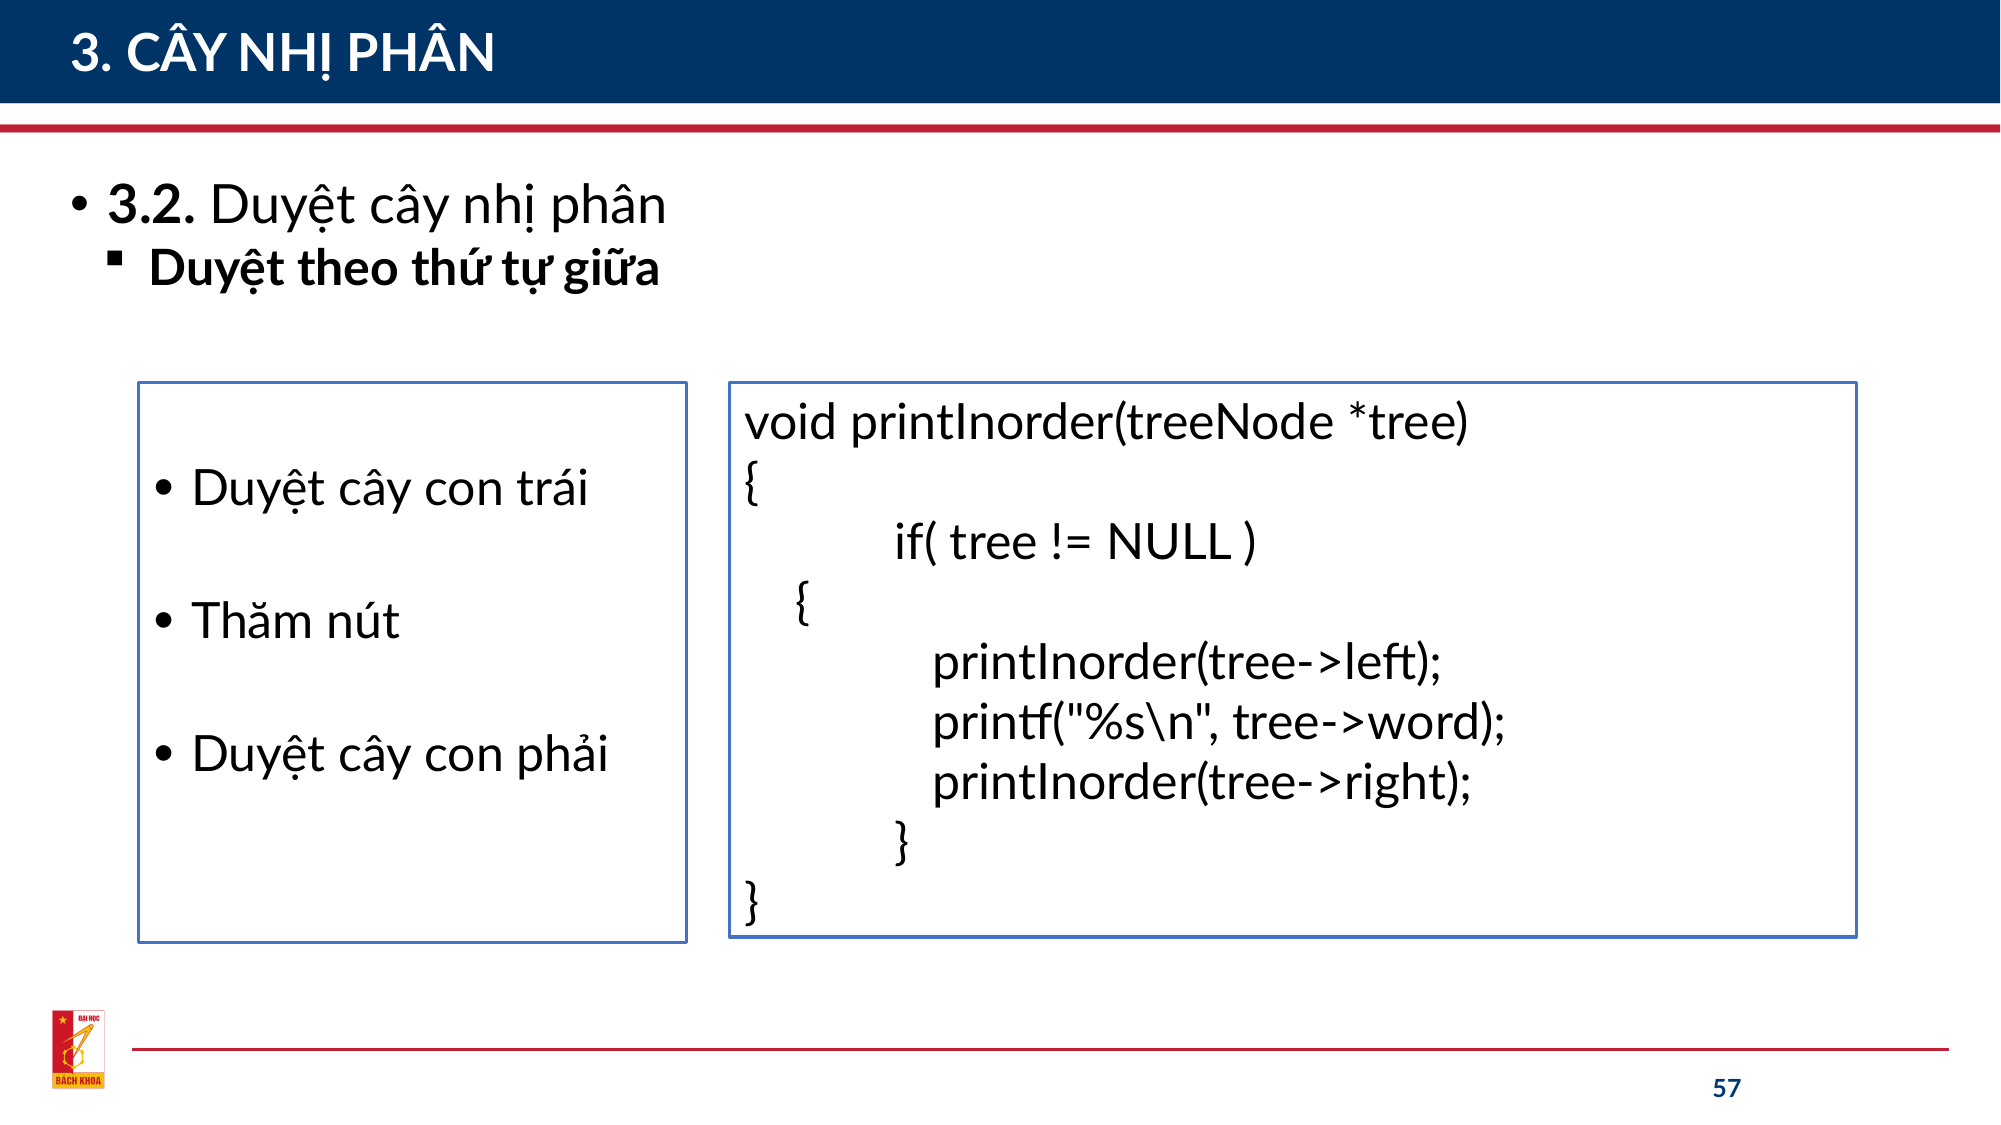

# 3. CÂY NHỊ PHÂN
3.2. Duyệt cây nhị phân
Duyệt theo thứ tự giữa

Duyệt cây con trái

Thăm nút

Duyệt cây con phải
void printInorder(treeNode *tree)
{
	if( tree != NULL )
    {
 	   printInorder(tree->left);
	   printf("%s\n", tree->word);
	   printInorder(tree->right);
	}
}
57